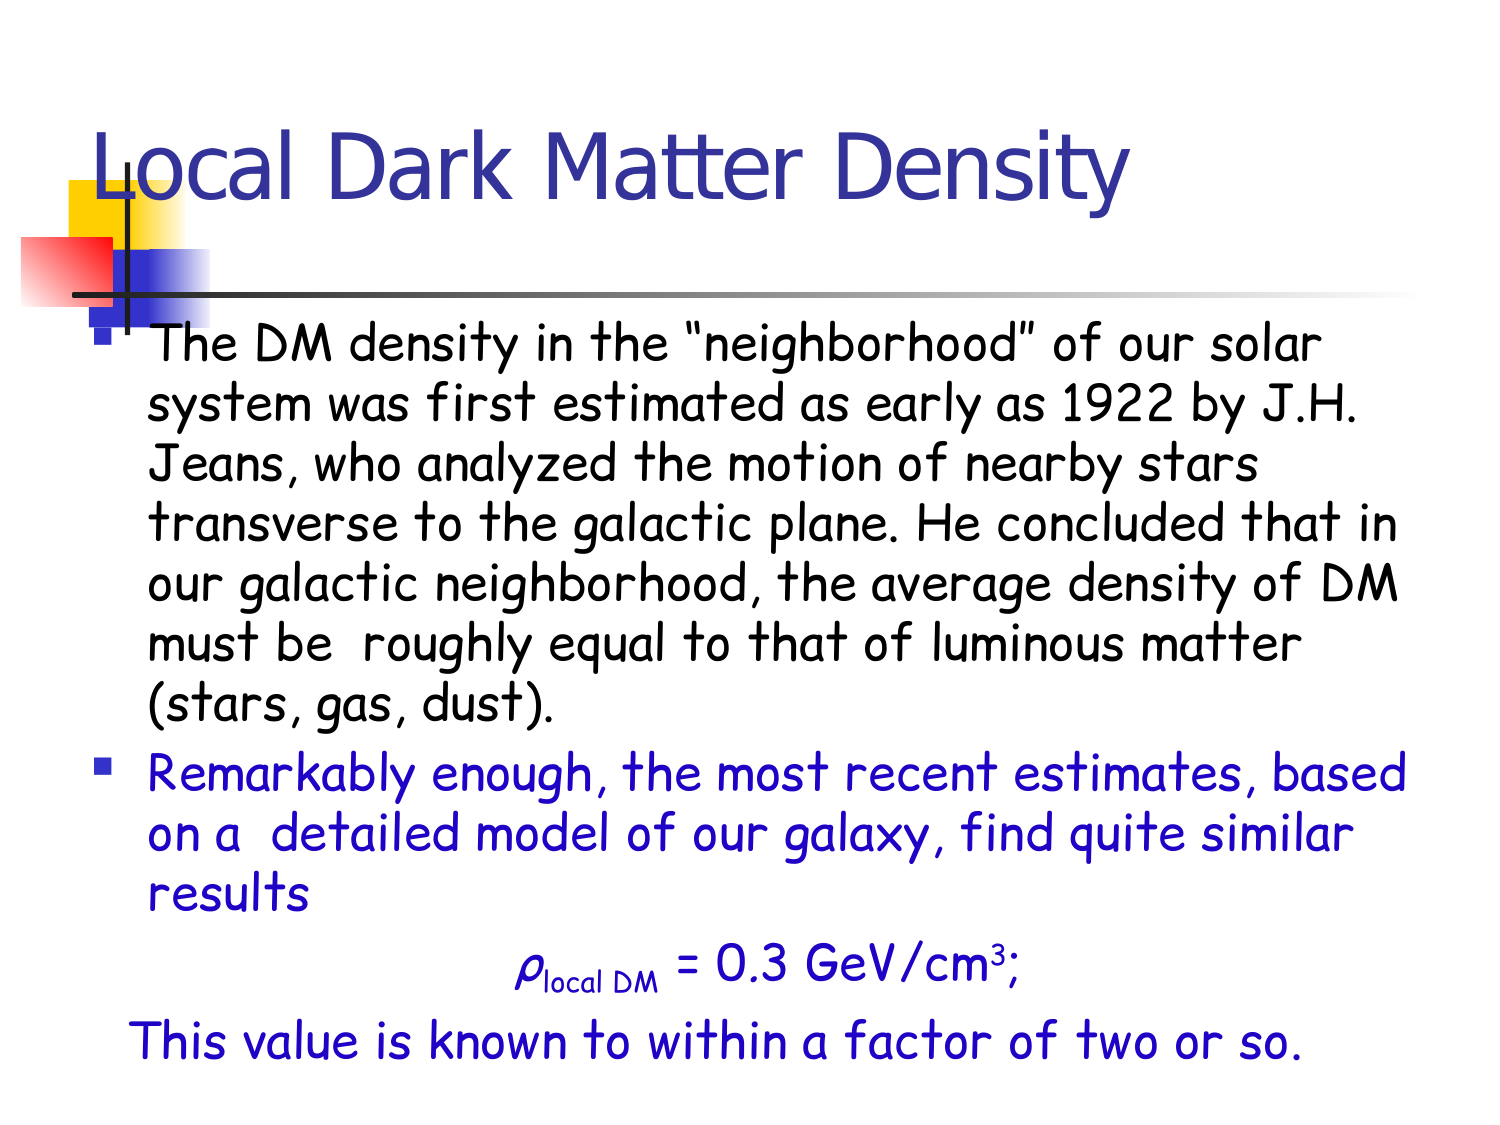

# Local Dark Matter Density
The DM density in the “neighborhood” of our solar system was first estimated as early as 1922 by J.H. Jeans, who analyzed the motion of nearby stars transverse to the galactic plane. He concluded that in our galactic neighborhood, the average density of DM must be  roughly equal to that of luminous matter (stars, gas, dust).
Remarkably enough, the most recent estimates, based on a  detailed model of our galaxy, find quite similar results
                           ρlocal DM  = 0.3 GeV/cm3;
 This value is known to within a factor of two or so.